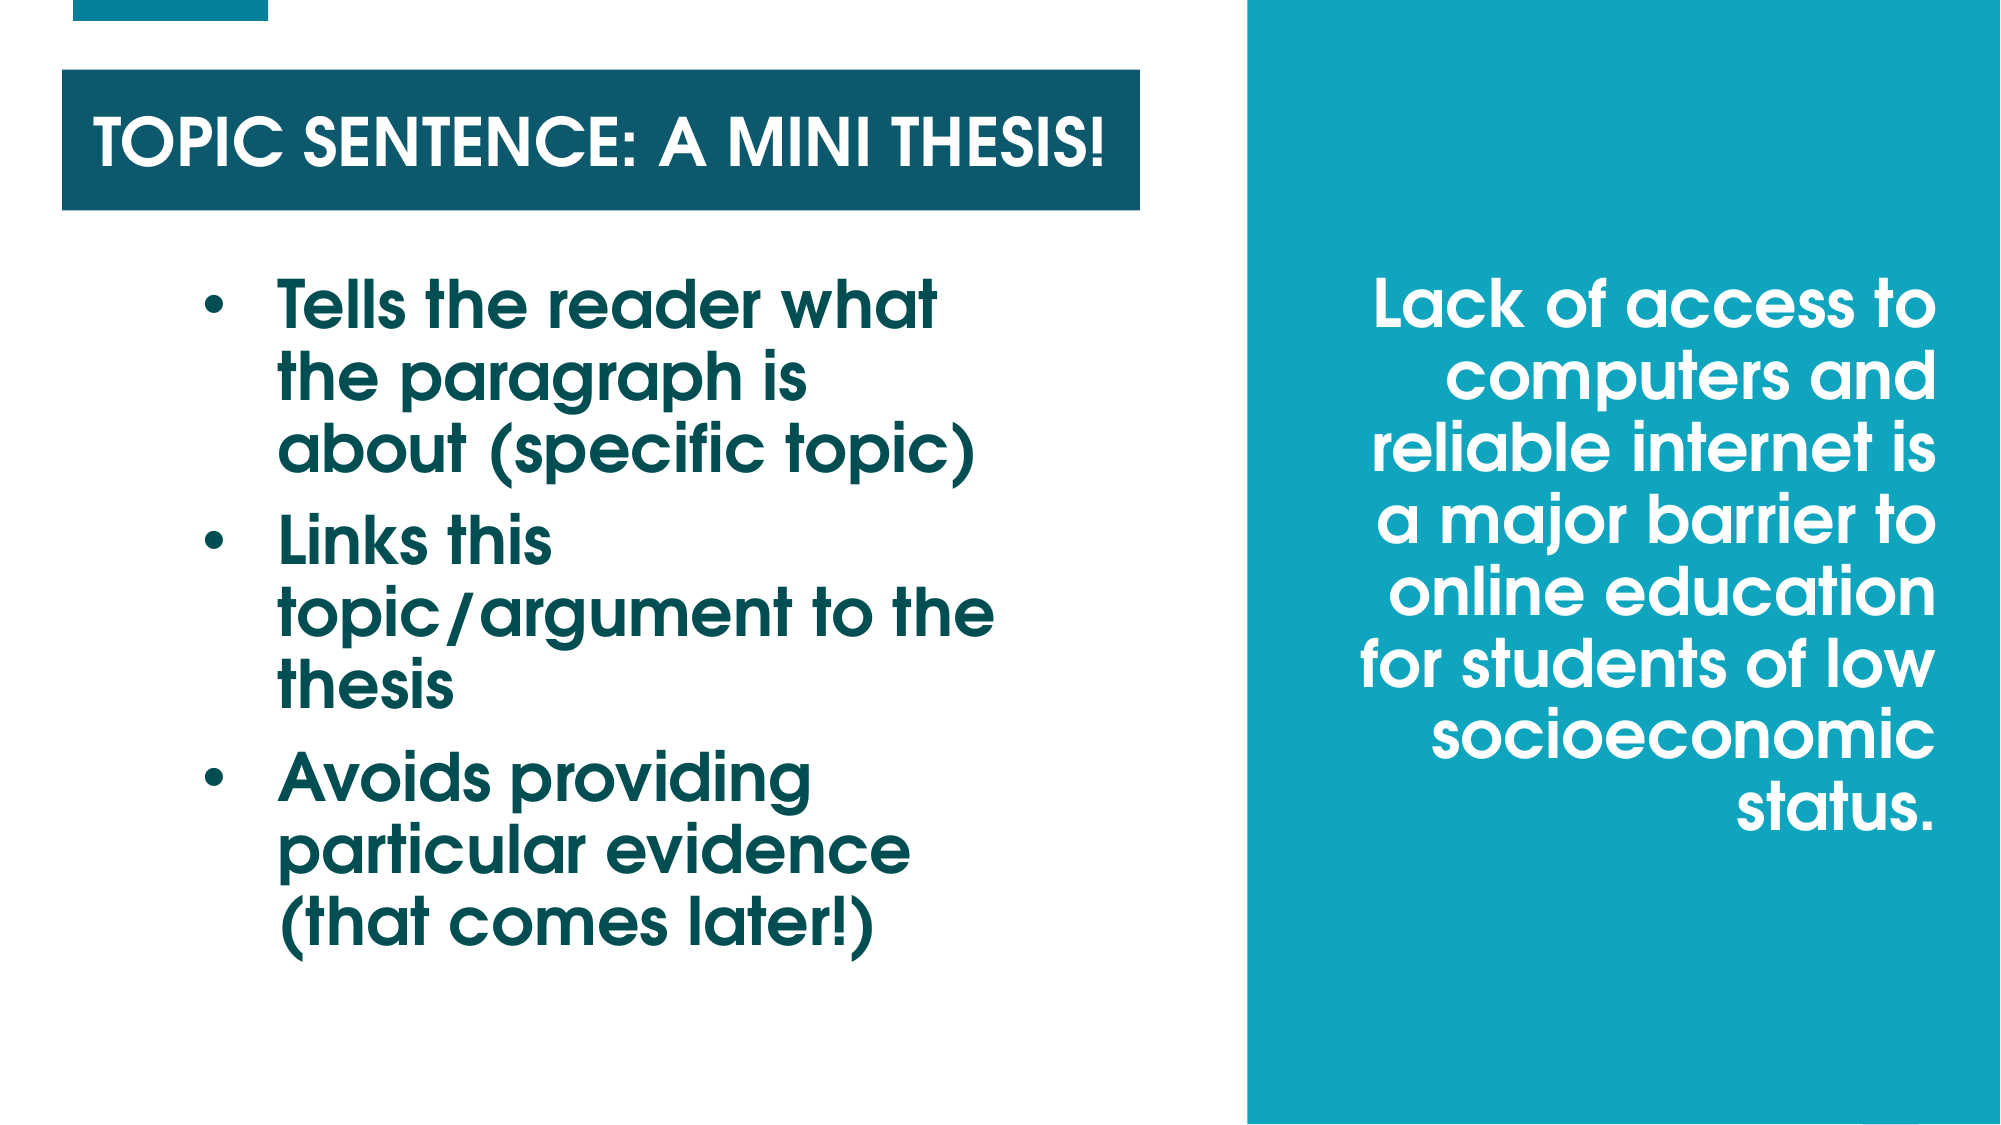

TOPIC SENTENCE: A MINI THESIS!
Lack of access to computers and reliable internet is a major barrier to online education for students of low socioeconomic status.
Tells the reader what the paragraph is about (specific topic)
Links this topic/argument to the thesis
Avoids providing particular evidence
(that comes later!)

8